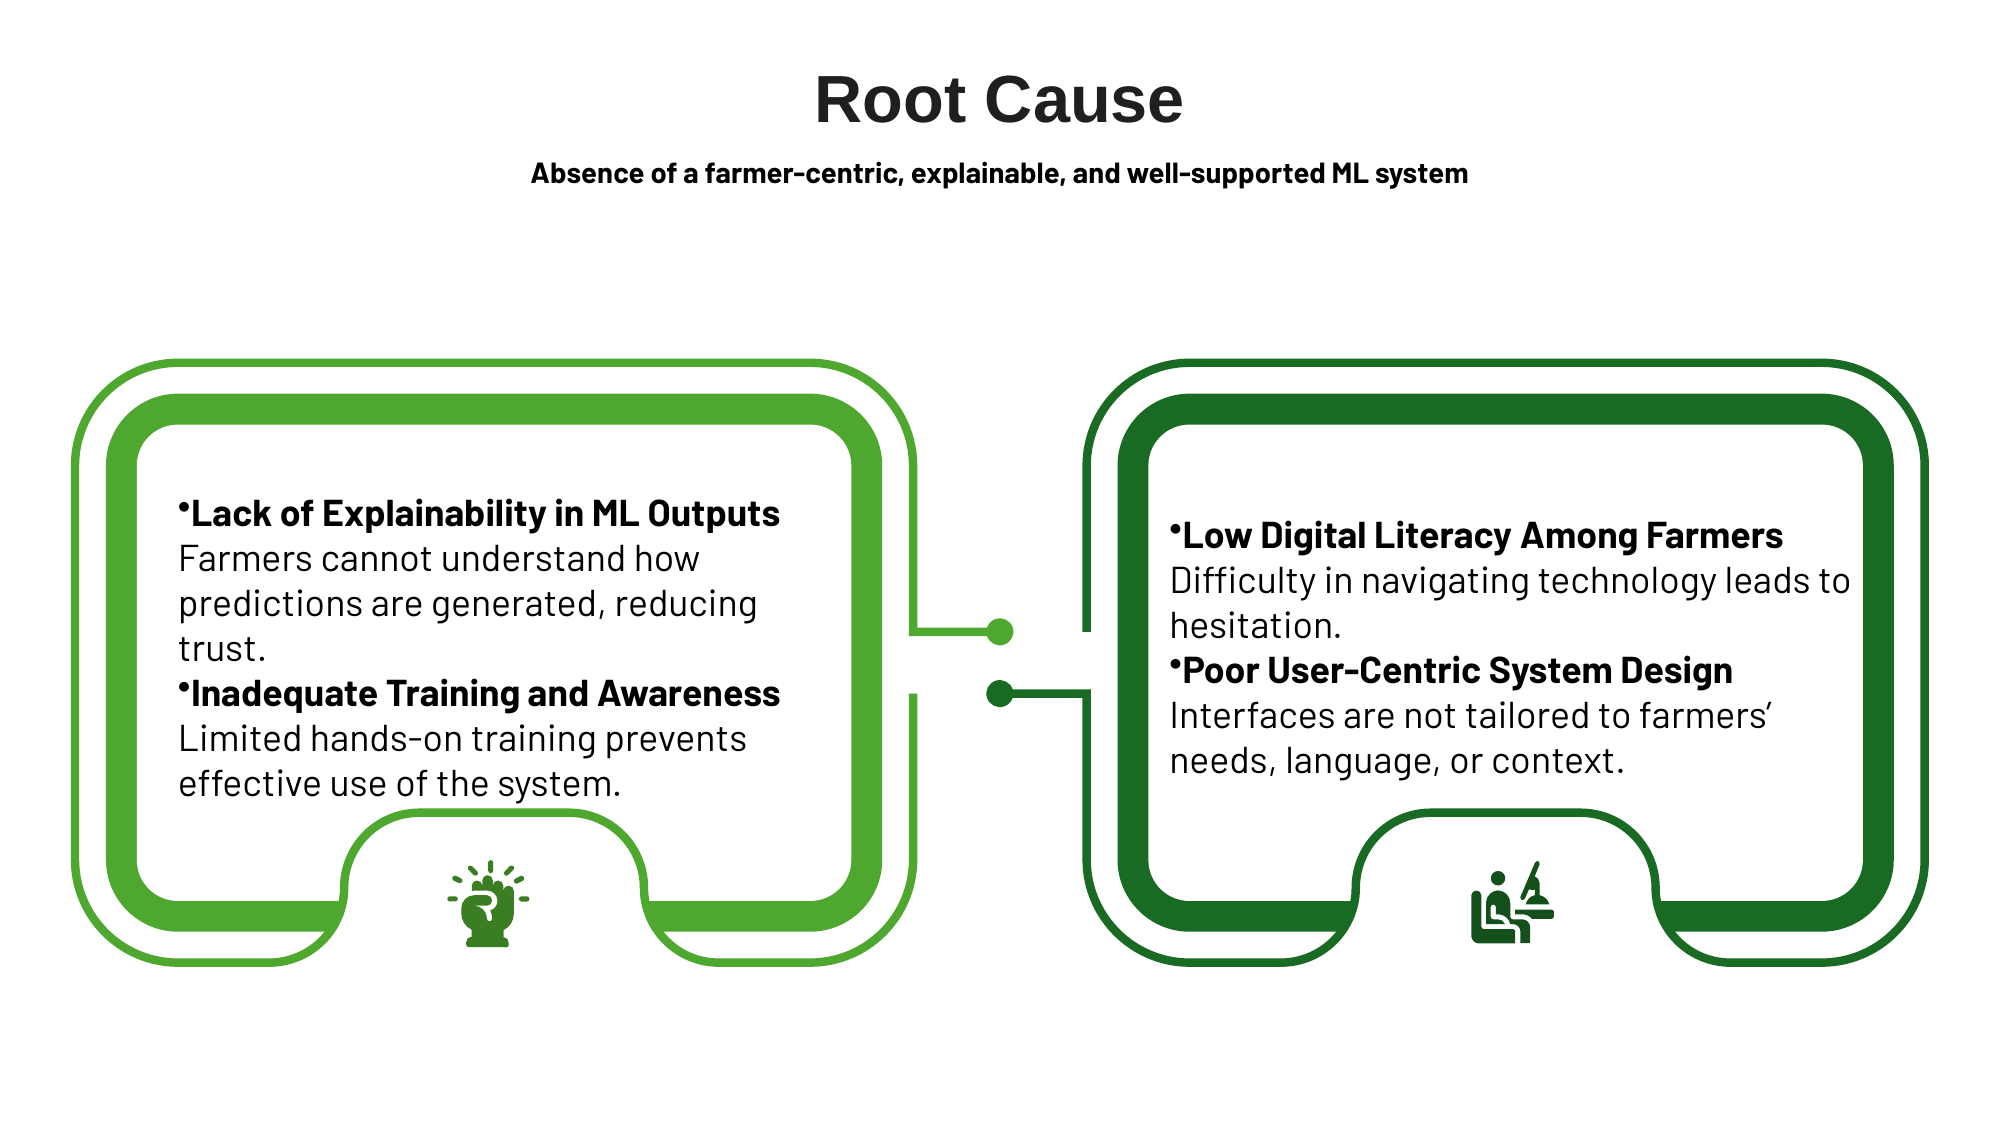

Root Cause
Absence of a farmer-centric, explainable, and well-supported ML system

Lack of Explainability in ML Outputs
Farmers cannot understand how predictions are generated, reducing trust.
Inadequate Training and Awareness
Limited hands-on training prevents effective use of the system.
Low Digital Literacy Among Farmers
Difficulty in navigating technology leads to hesitation.
Poor User-Centric System Design
Interfaces are not tailored to farmers’ needs, language, or context.